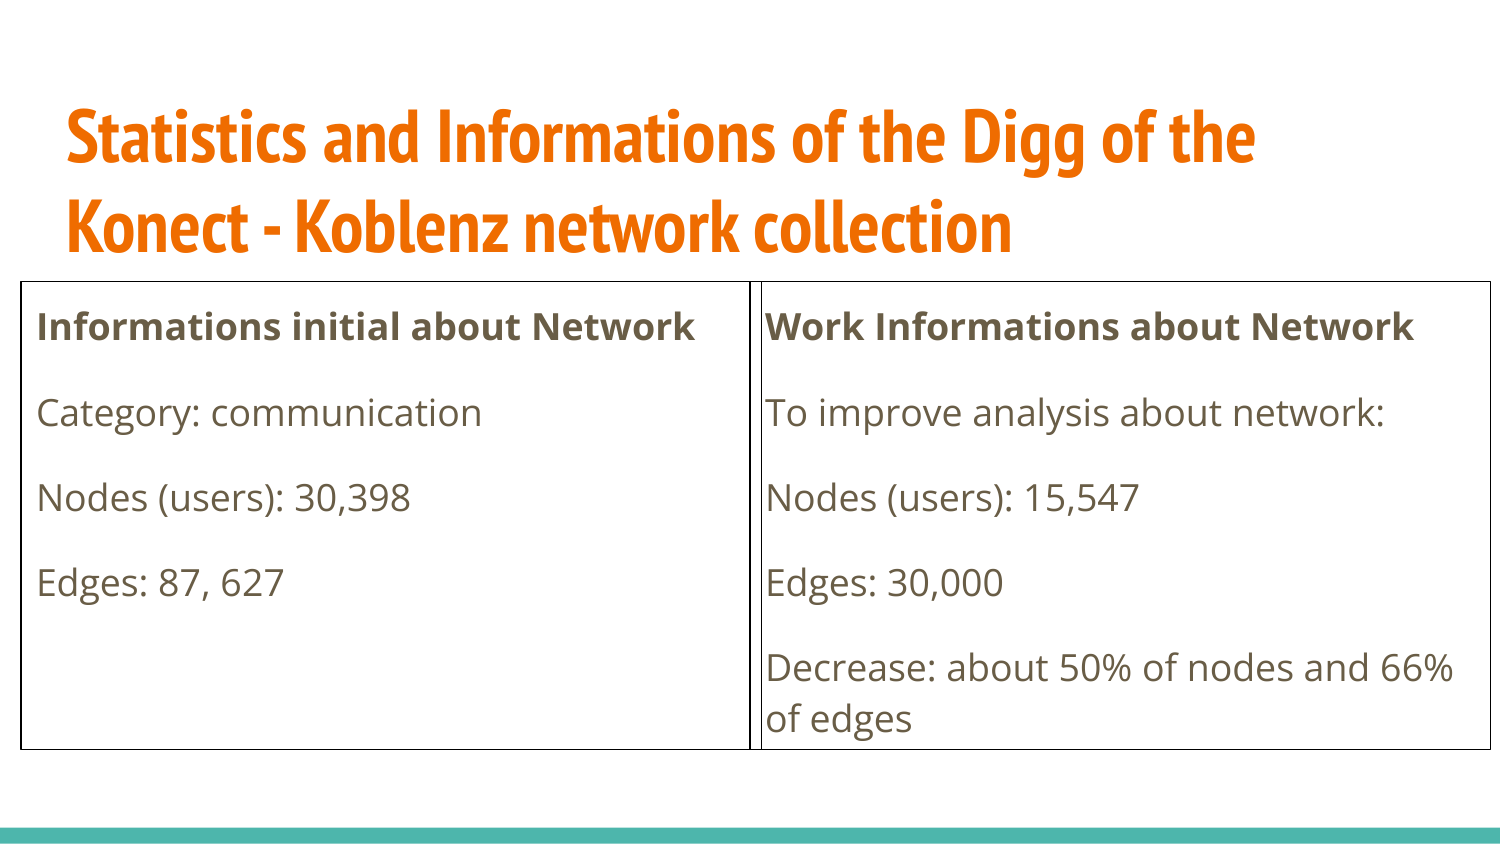

# Statistics and Informations of the Digg of the Konect - Koblenz network collection
Informations initial about Network
Category: communication
Nodes (users): 30,398
Edges: 87, 627

Work Informations about Network
To improve analysis about network:
Nodes (users): 15,547
Edges: 30,000
Decrease: about 50% of nodes and 66% of edges